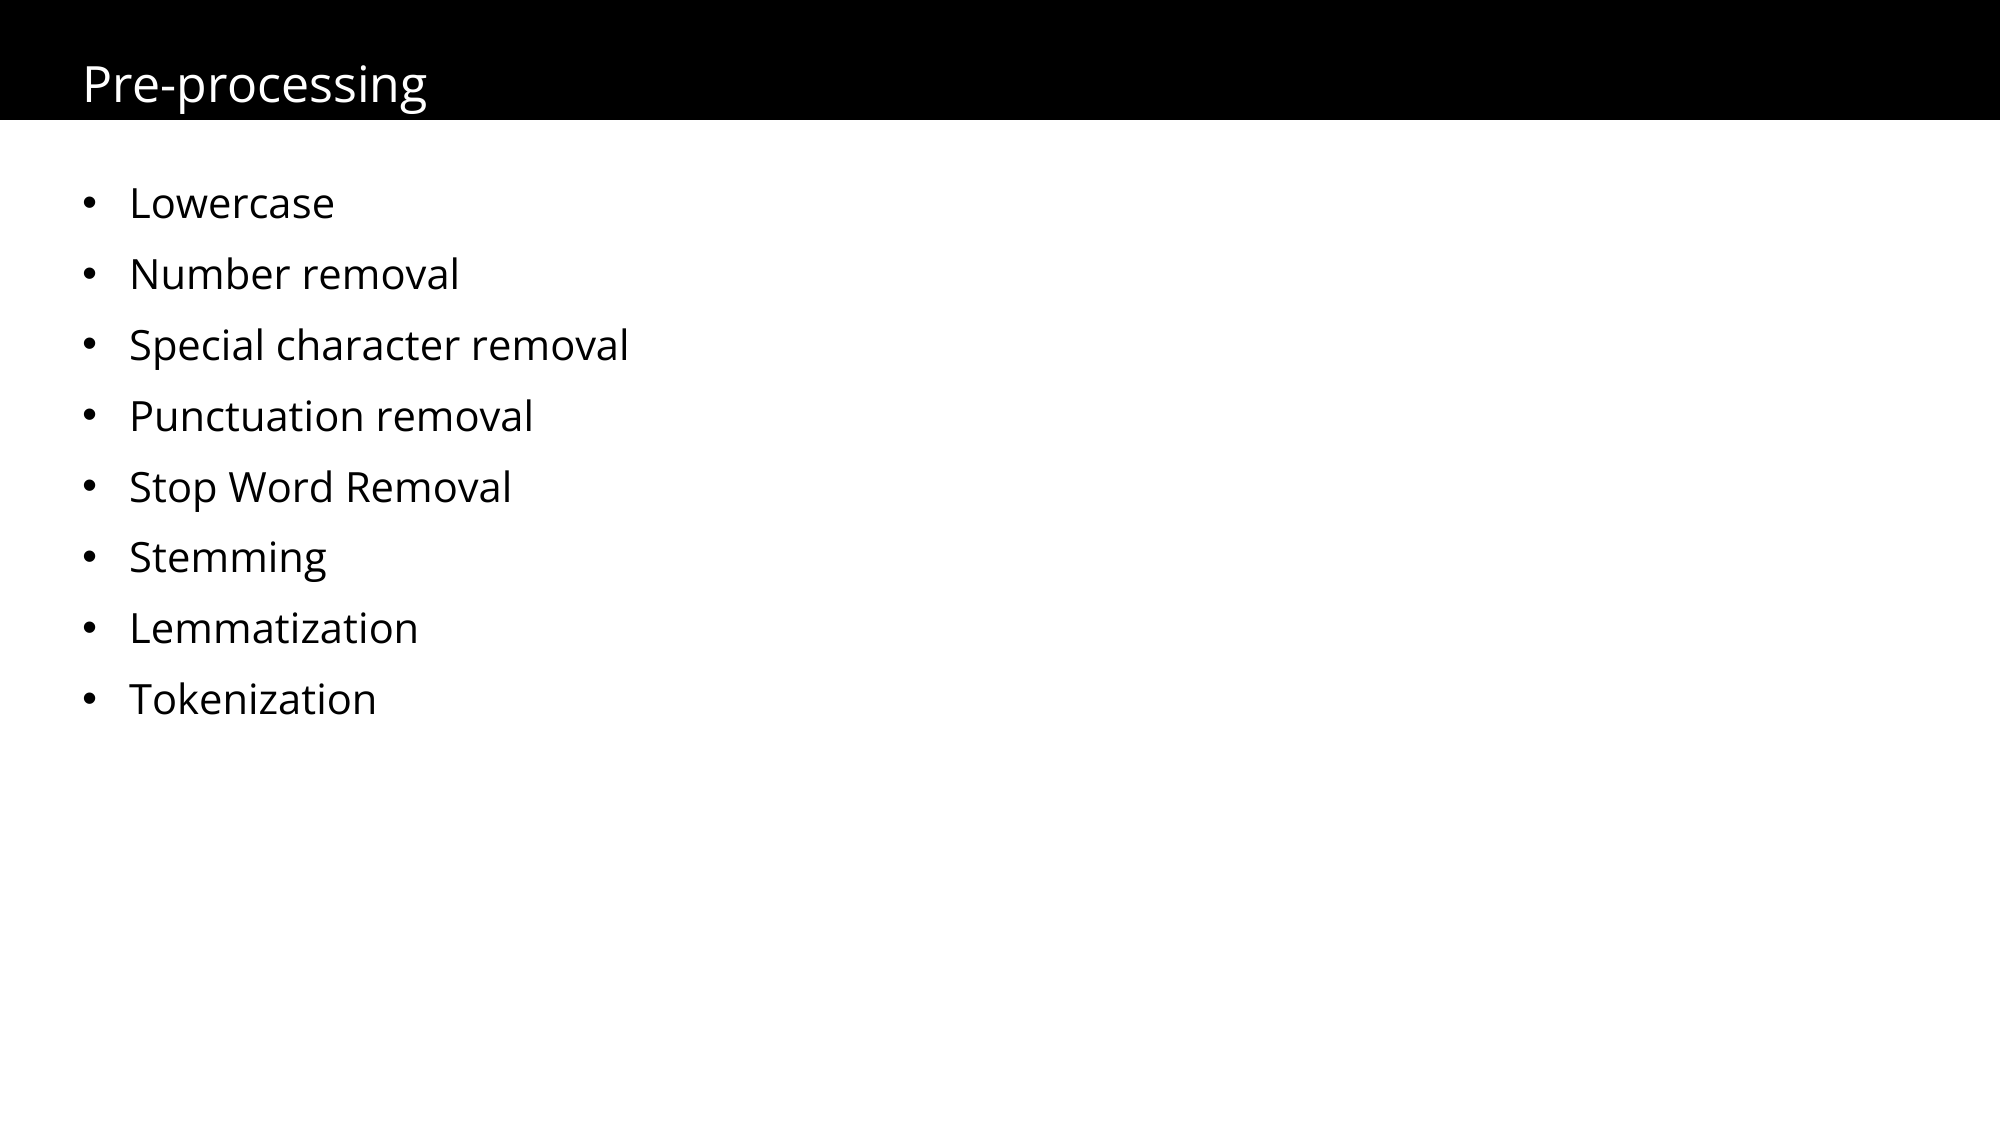

# Pre-processing
Lowercase
Number removal
Special character removal
Punctuation removal
Stop Word Removal
Stemming
Lemmatization
Tokenization